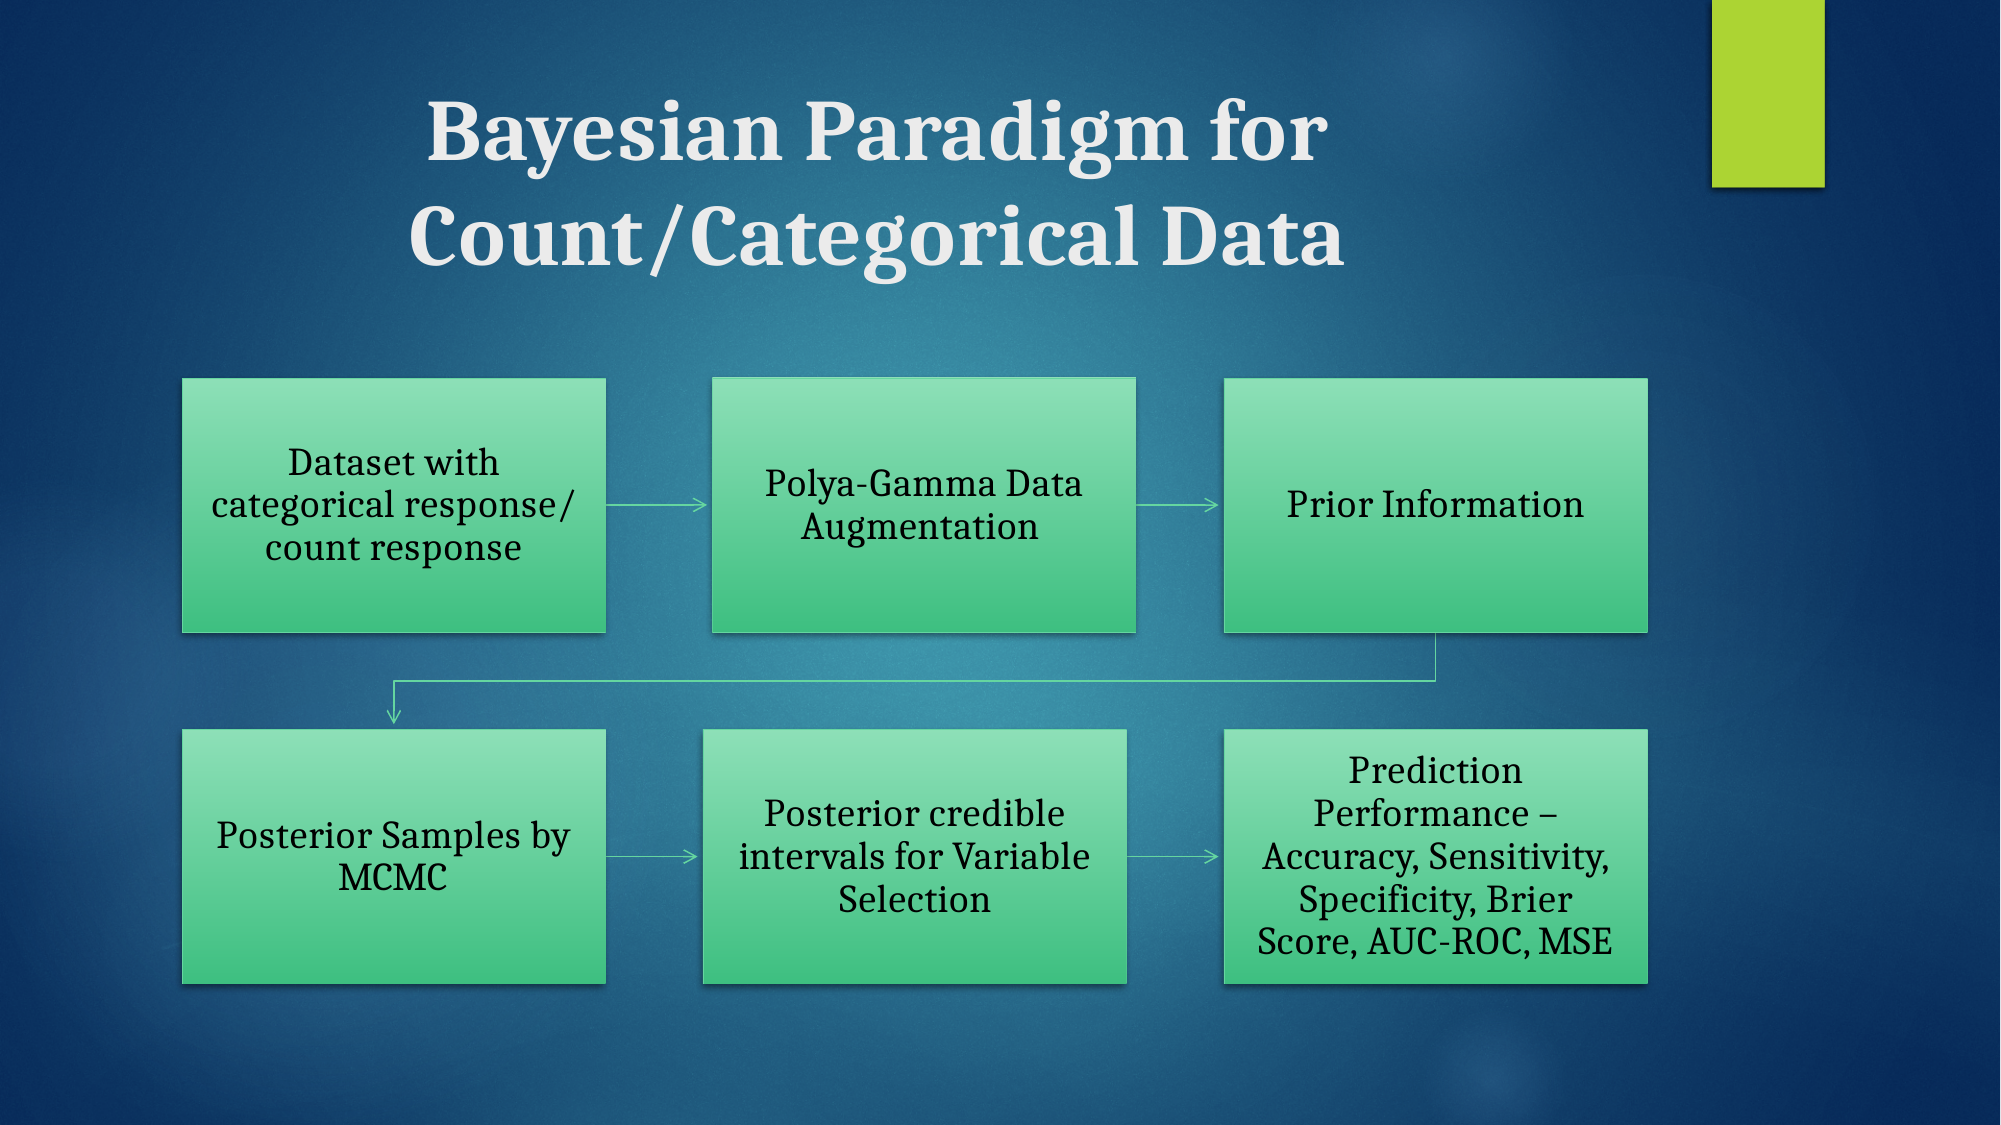

# Bayesian Paradigm for Count/Categorical Data

Dataset with categorical response/ count response

Polya-Gamma Data Augmentation

Prior Information

Posterior Samples by MCMC

Posterior credible intervals for Variable Selection
Prediction Performance – Accuracy, Sensitivity, Specificity, Brier Score, AUC-ROC, MSE